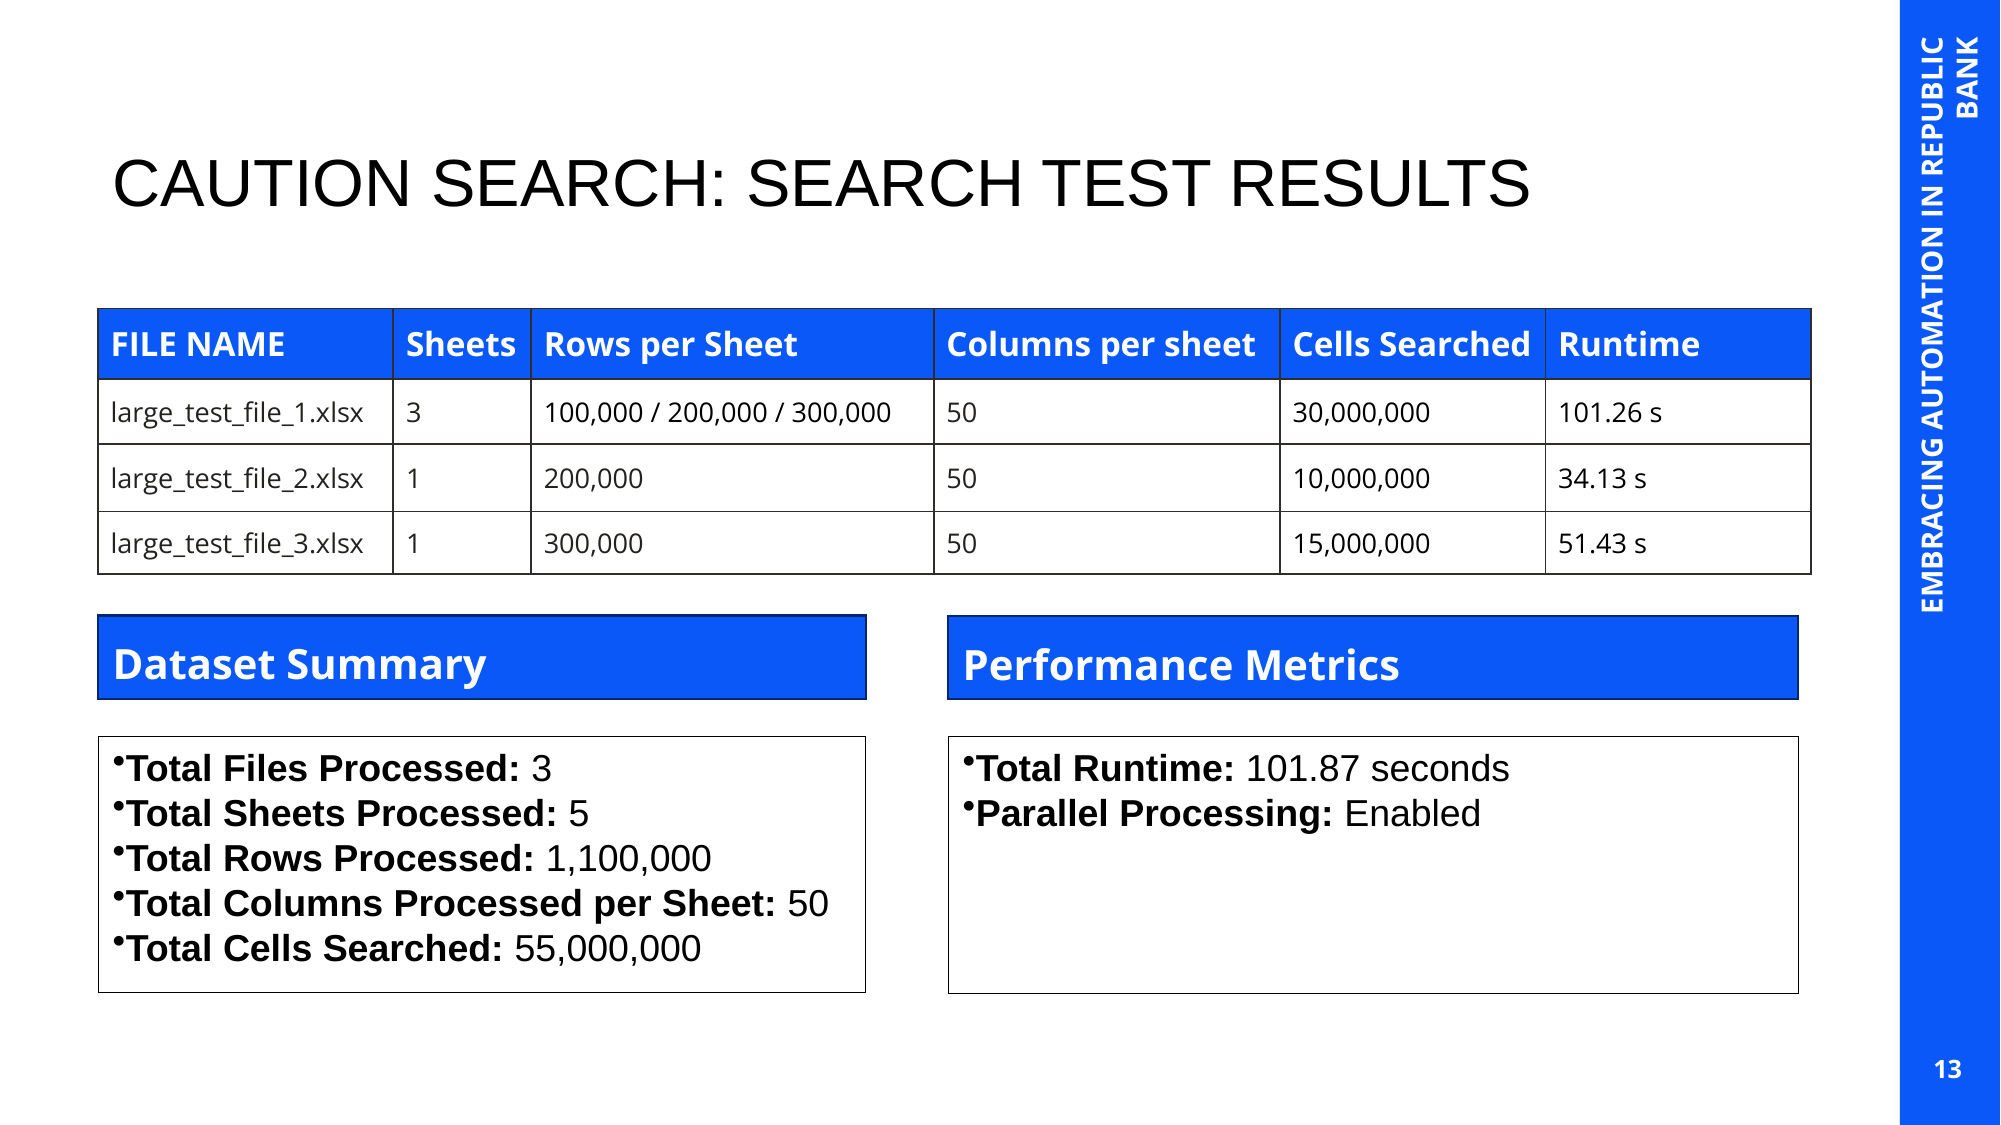

CAUTION SEARCH: SEARCH TEST RESULTS

| FILE NAME | Sheets | Rows per Sheet | Columns per sheet | Cells Searched | Runtime |
| --- | --- | --- | --- | --- | --- |
| large\_test\_file\_1.xlsx | 3 | 100,000 / 200,000 / 300,000 | 50 | 30,000,000 | 101.26 s |
| large\_test\_file\_2.xlsx | 1 | 200,000 | 50 | 10,000,000 | 34.13 s |
| large\_test\_file\_3.xlsx | 1 | 300,000 | 50 | 15,000,000 | 51.43 s |
EMBRACING AUTOMATION IN REPUBLIC BANK
Dataset Summary

Performance Metrics
Total Files Processed: 3
Total Sheets Processed: 5
Total Rows Processed: 1,100,000
Total Columns Processed per Sheet: 50
Total Cells Searched: 55,000,000

Total Runtime: 101.87 seconds
Parallel Processing: Enabled

13